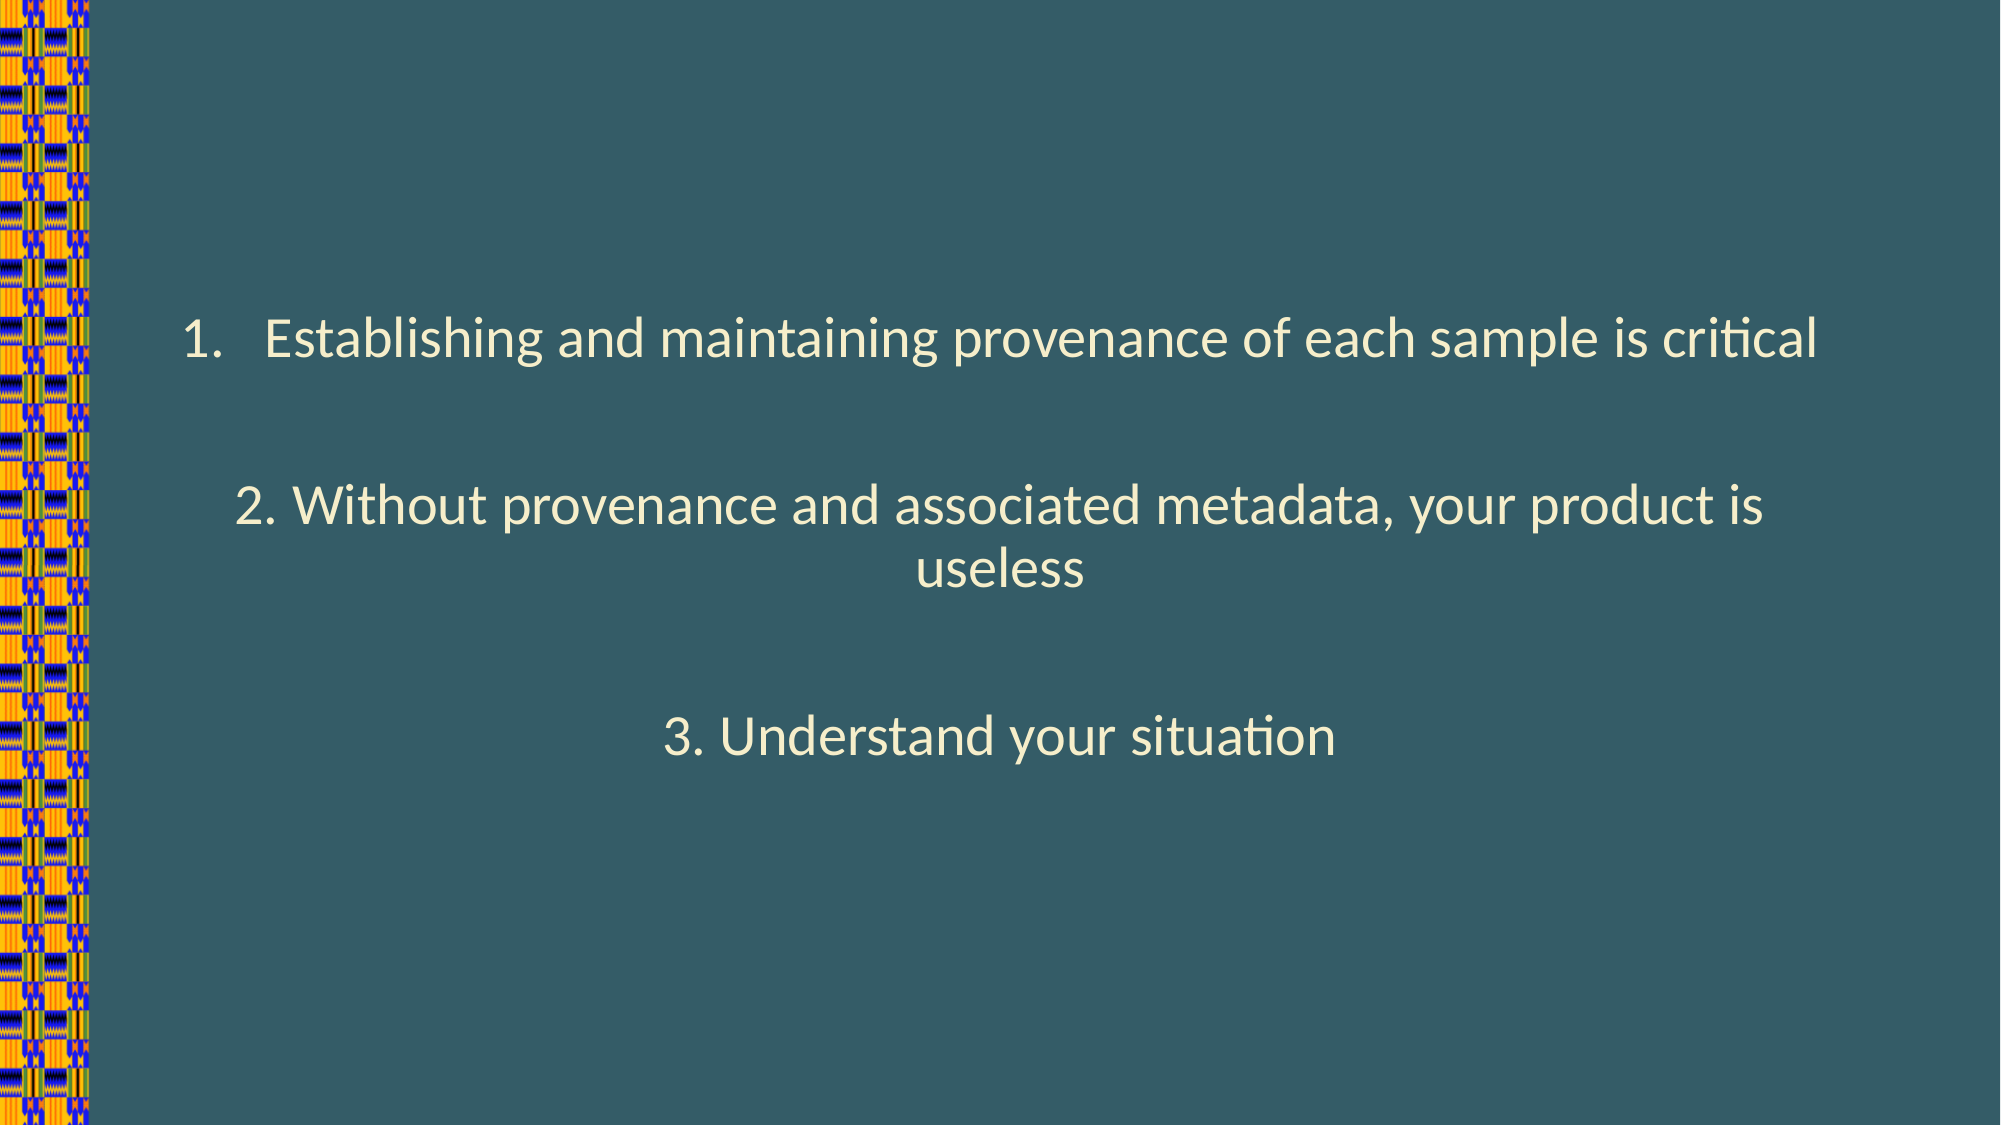

Establishing and maintaining provenance of each sample is critical

2. Without provenance and associated metadata, your product is useless

3. Understand your situation